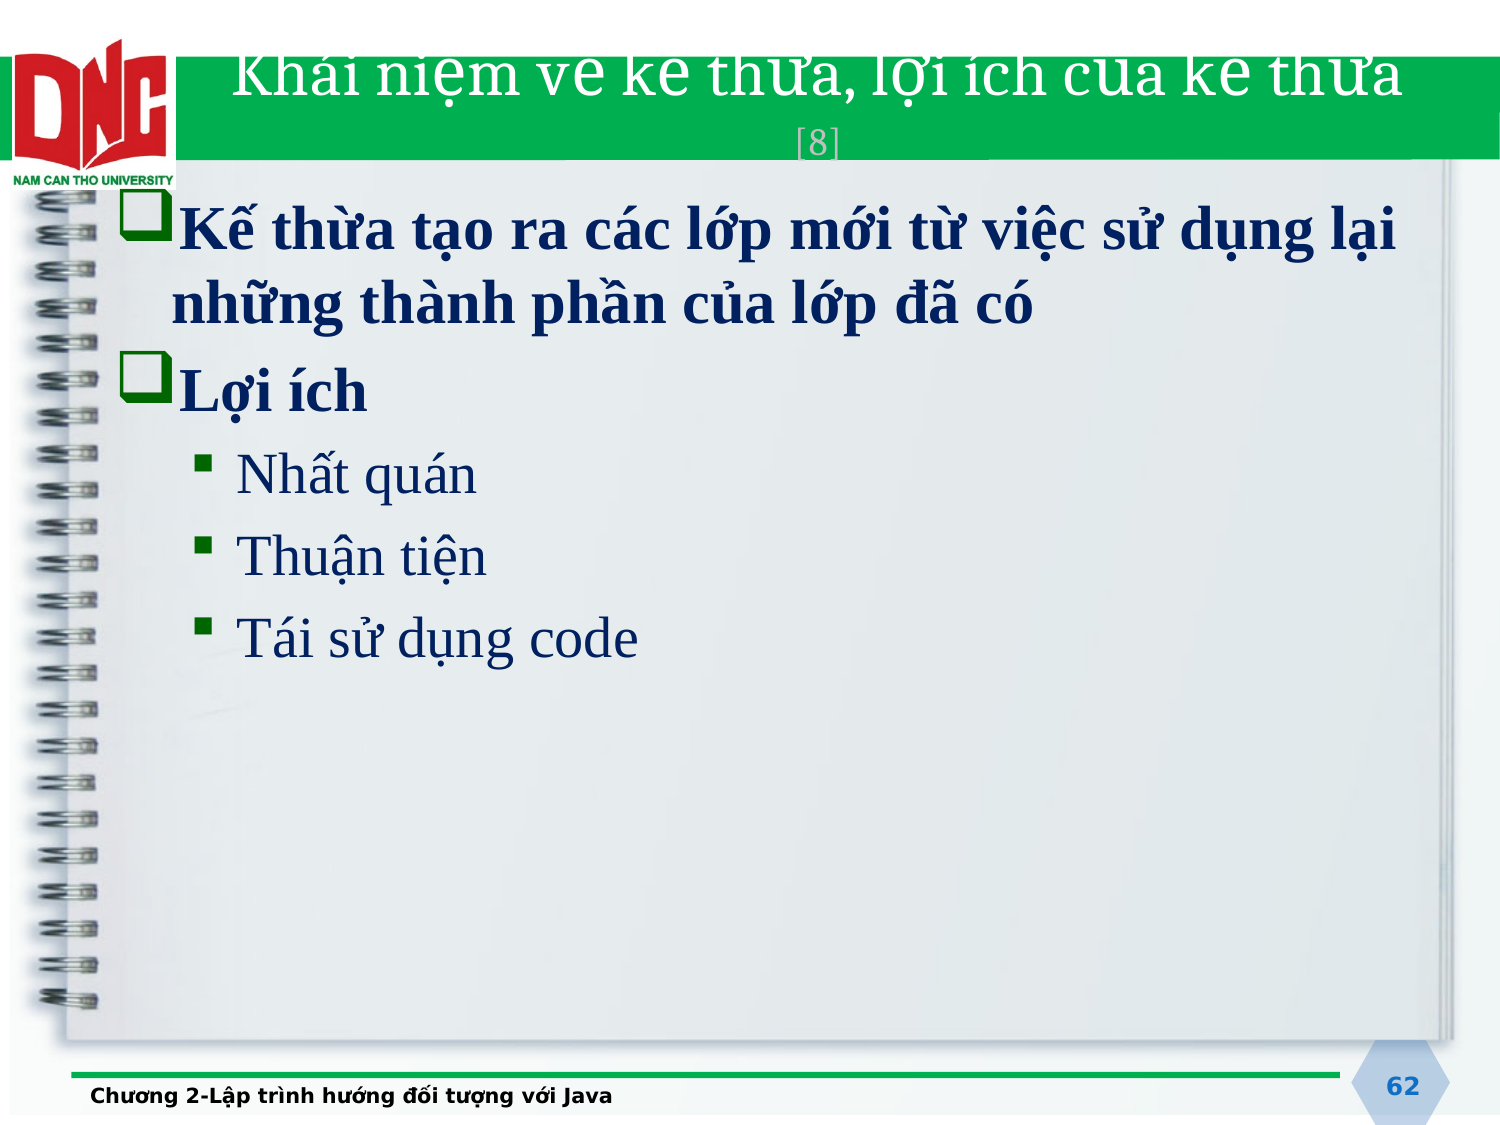

# Khái niệm về kế thừa, lợi ích của kế thừa [8]
Kế thừa tạo ra các lớp mới từ việc sử dụng lại những thành phần của lớp đã có
Lợi ích
Nhất quán
Thuận tiện
Tái sử dụng code
62
Chương 2-Lập trình hướng đối tượng với Java